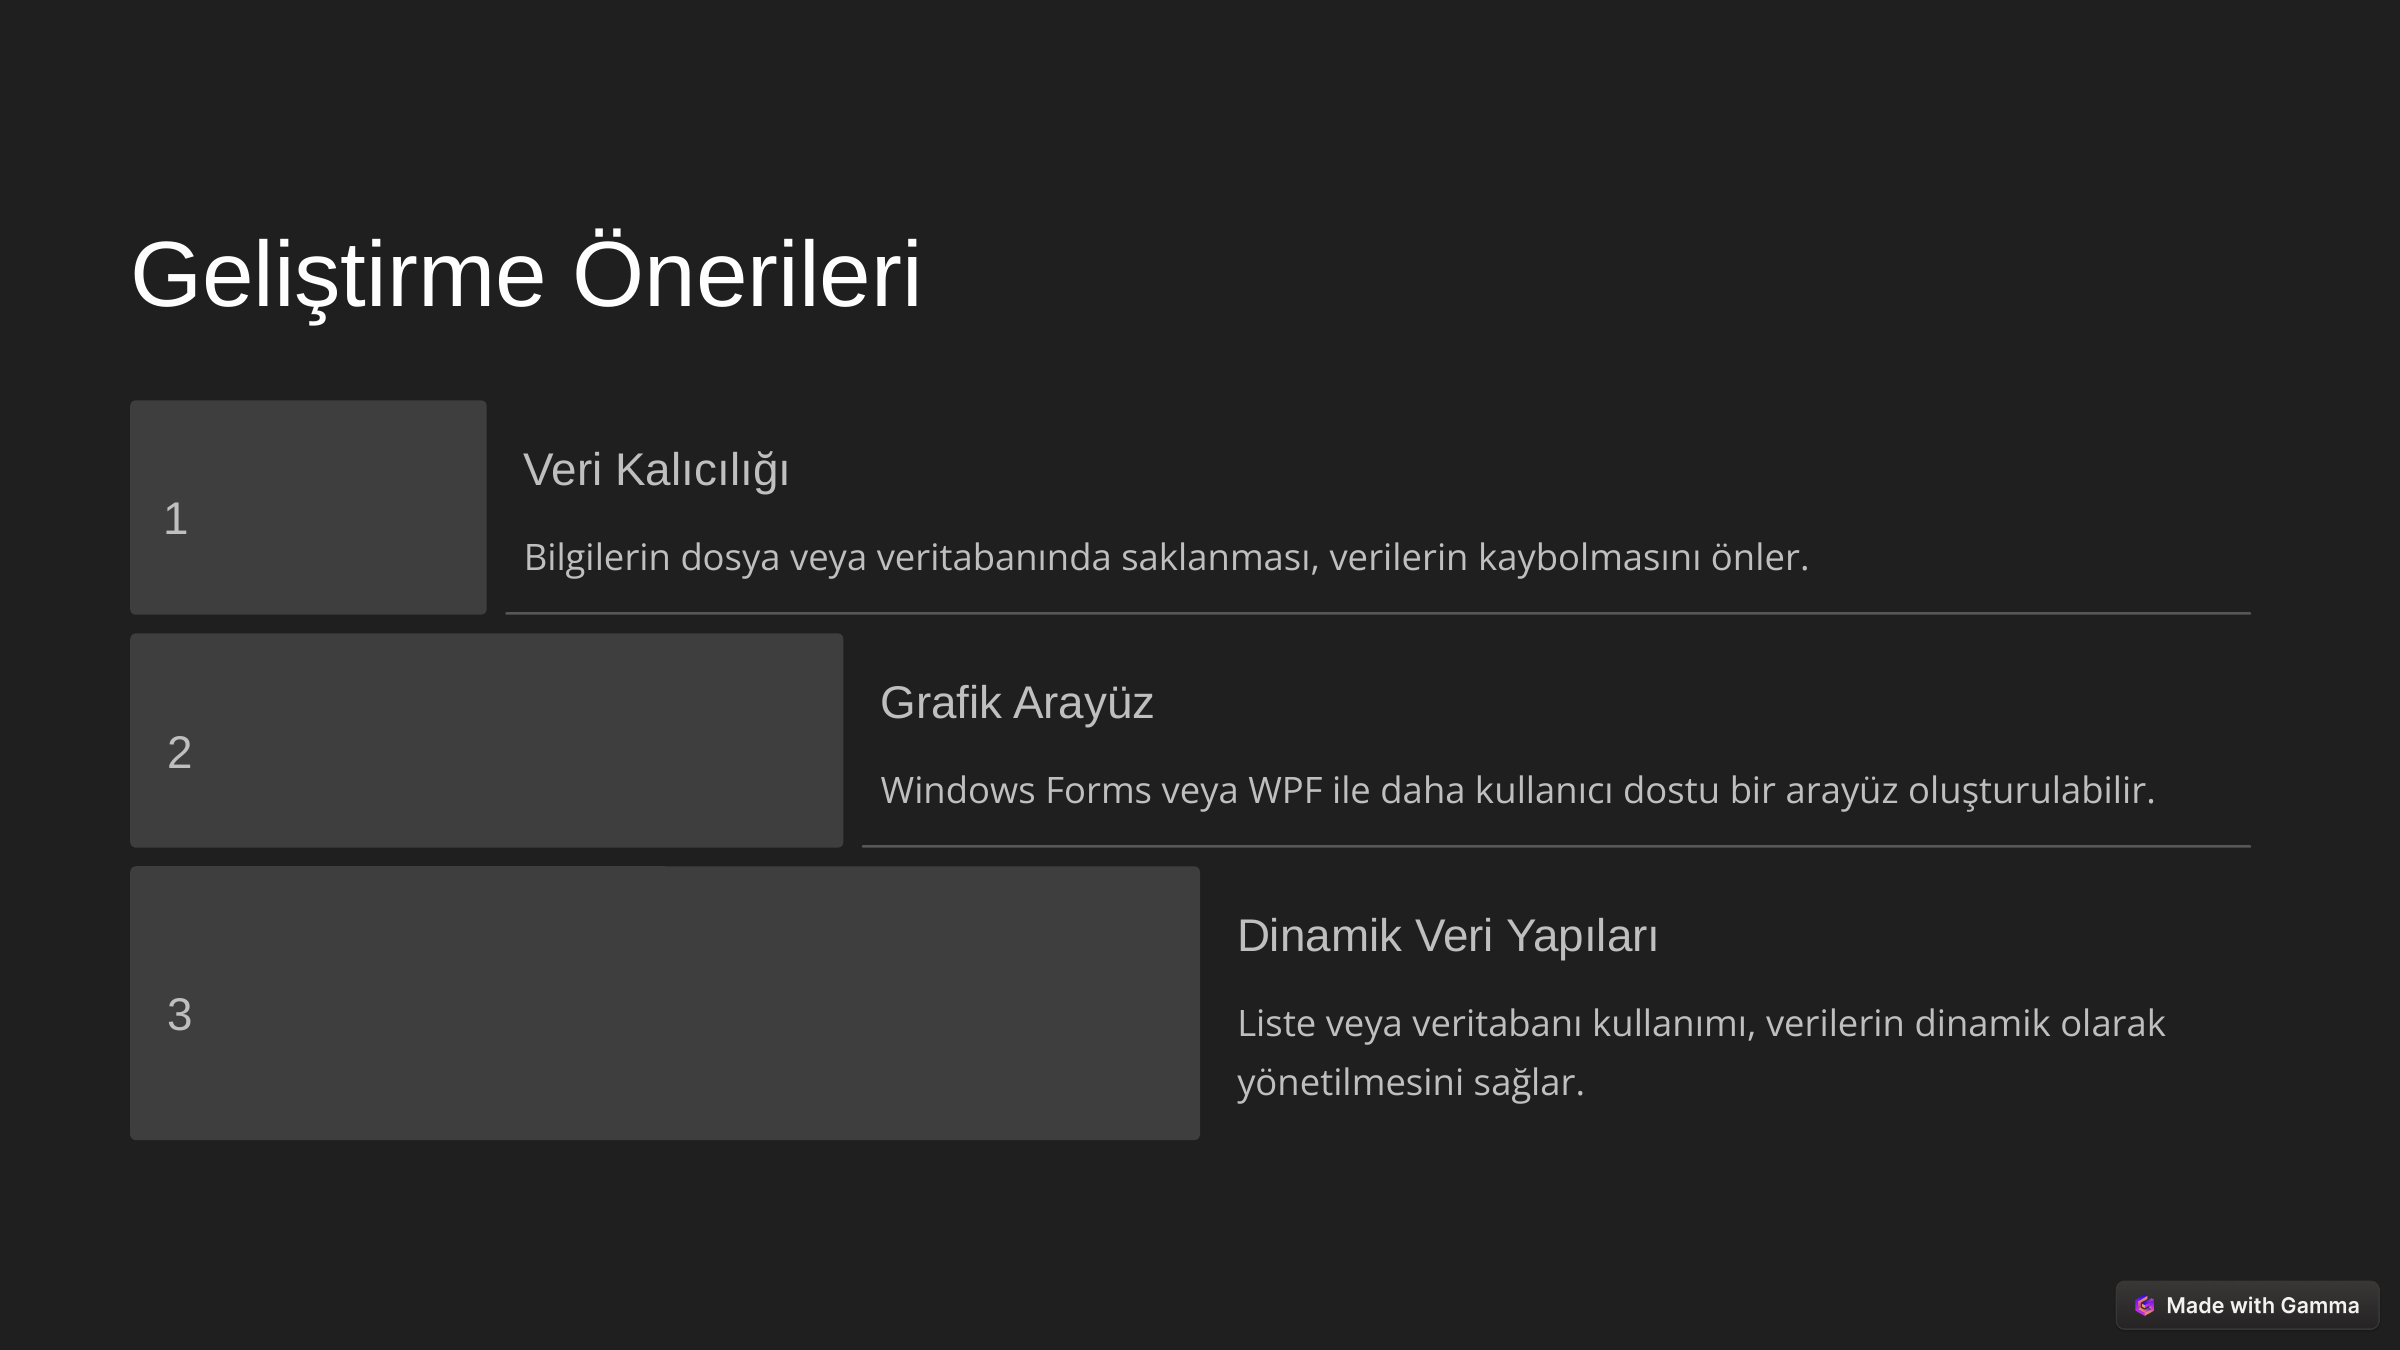

Geliştirme Önerileri

Veri Kalıcılığı
1
Bilgilerin dosya veya veritabanında saklanması, verilerin kaybolmasını önler.

Grafik Arayüz
2
Windows Forms veya WPF ile daha kullanıcı dostu bir arayüz oluşturulabilir.

Dinamik Veri Yapıları
3
Liste veya veritabanı kullanımı, verilerin dinamik olarak yönetilmesini sağlar.